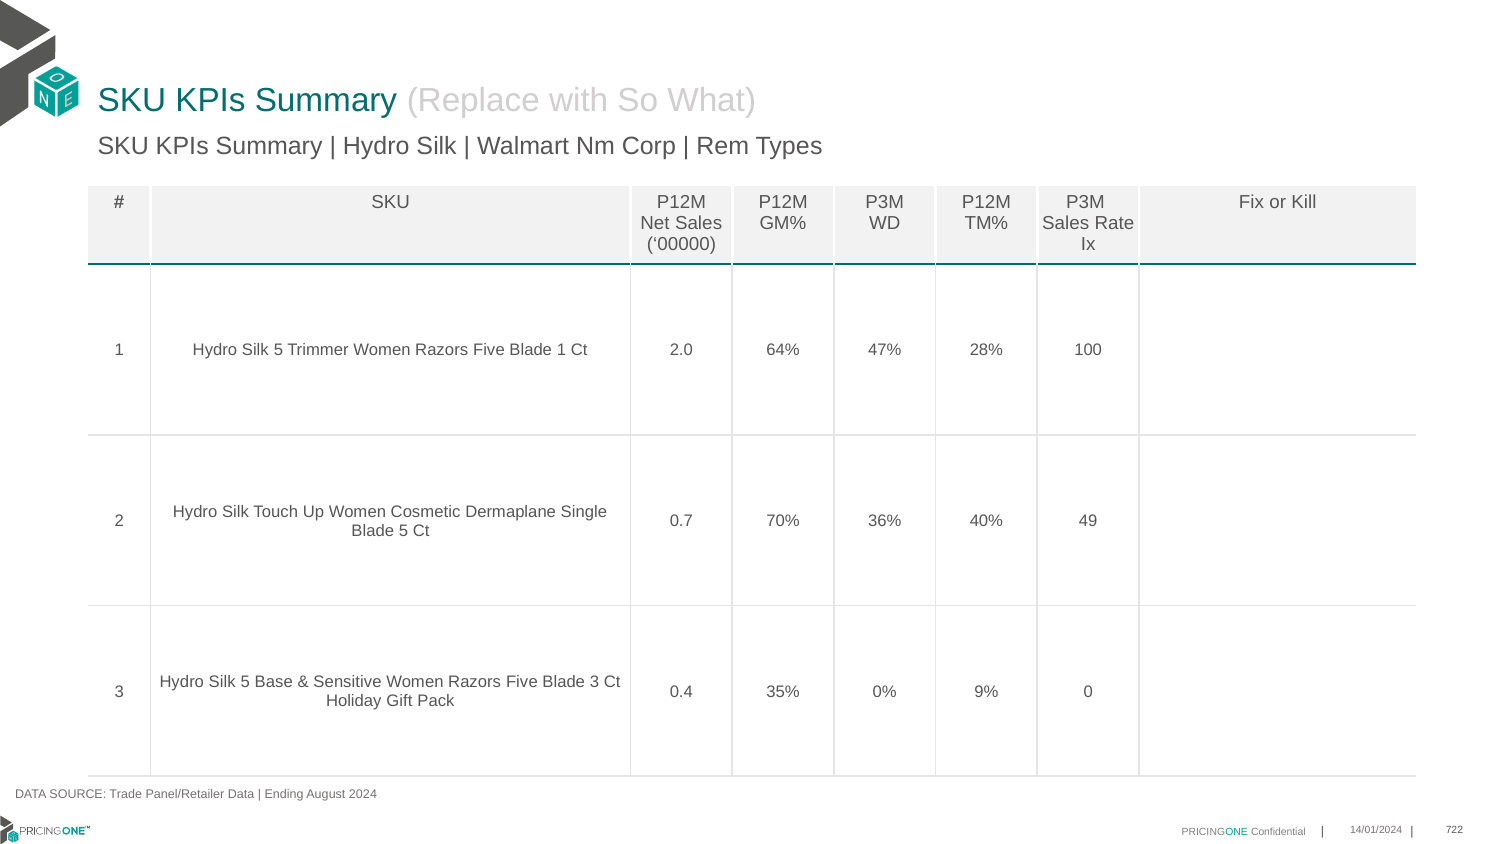

# SKU KPIs Summary (Replace with So What)
SKU KPIs Summary | Hydro Silk | Walmart Nm Corp | Rem Types
| # | SKU | P12M Net Sales (‘00000) | P12M GM% | P3M WD | P12M TM% | P3M Sales Rate Ix | Fix or Kill |
| --- | --- | --- | --- | --- | --- | --- | --- |
| 1 | Hydro Silk 5 Trimmer Women Razors Five Blade 1 Ct | 2.0 | 64% | 47% | 28% | 100 |  |
| 2 | Hydro Silk Touch Up Women Cosmetic Dermaplane Single Blade 5 Ct | 0.7 | 70% | 36% | 40% | 49 |  |
| 3 | Hydro Silk 5 Base & Sensitive Women Razors Five Blade 3 Ct Holiday Gift Pack | 0.4 | 35% | 0% | 9% | 0 |  |
DATA SOURCE: Trade Panel/Retailer Data | Ending August 2024

14/01/2024
722